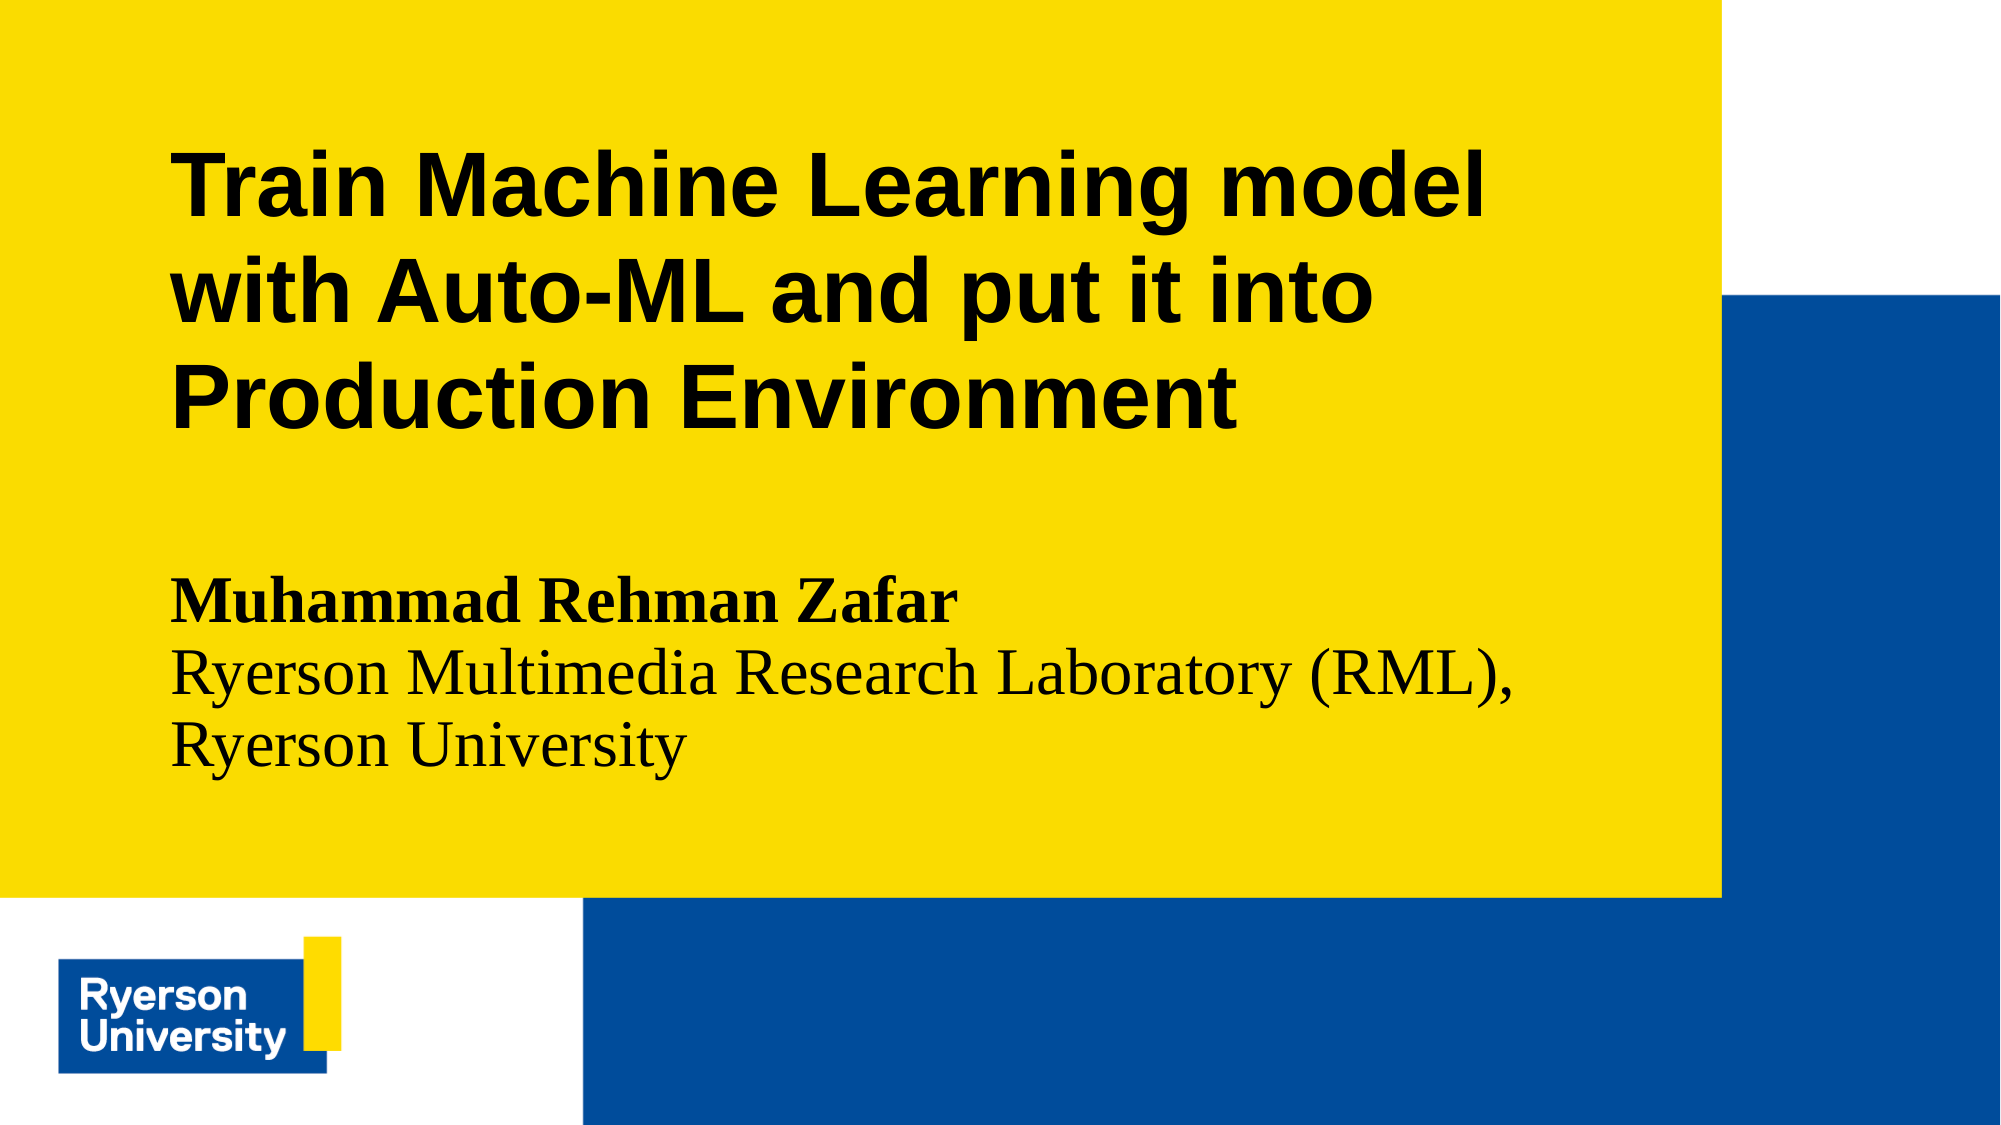

# Train Machine Learning model with Auto-ML and put it into Production Environment
Muhammad Rehman Zafar
Ryerson Multimedia Research Laboratory (RML), Ryerson University